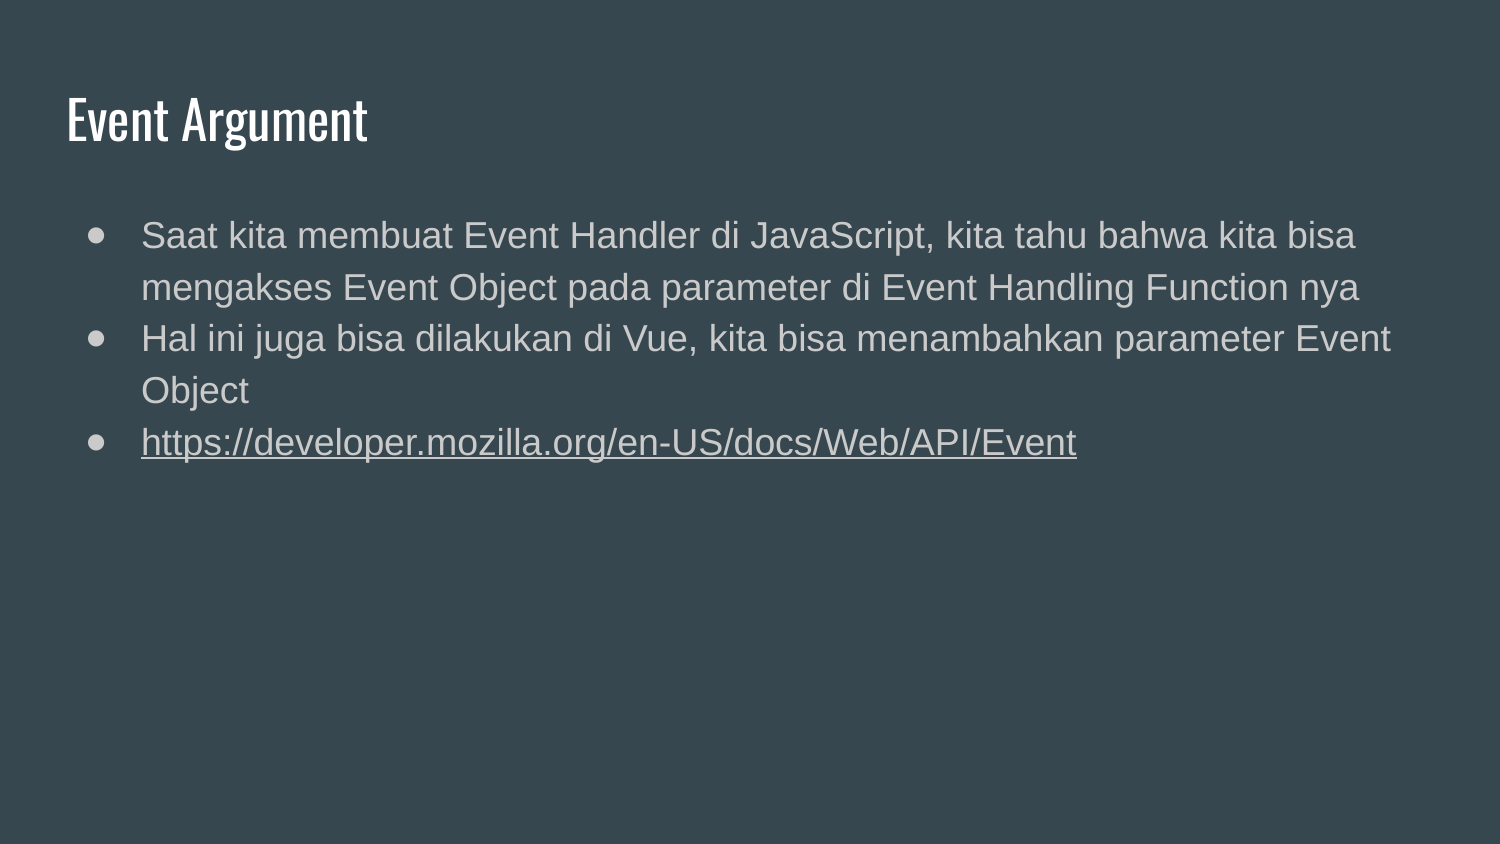

# Event Argument
Saat kita membuat Event Handler di JavaScript, kita tahu bahwa kita bisa mengakses Event Object pada parameter di Event Handling Function nya
Hal ini juga bisa dilakukan di Vue, kita bisa menambahkan parameter Event Object
https://developer.mozilla.org/en-US/docs/Web/API/Event